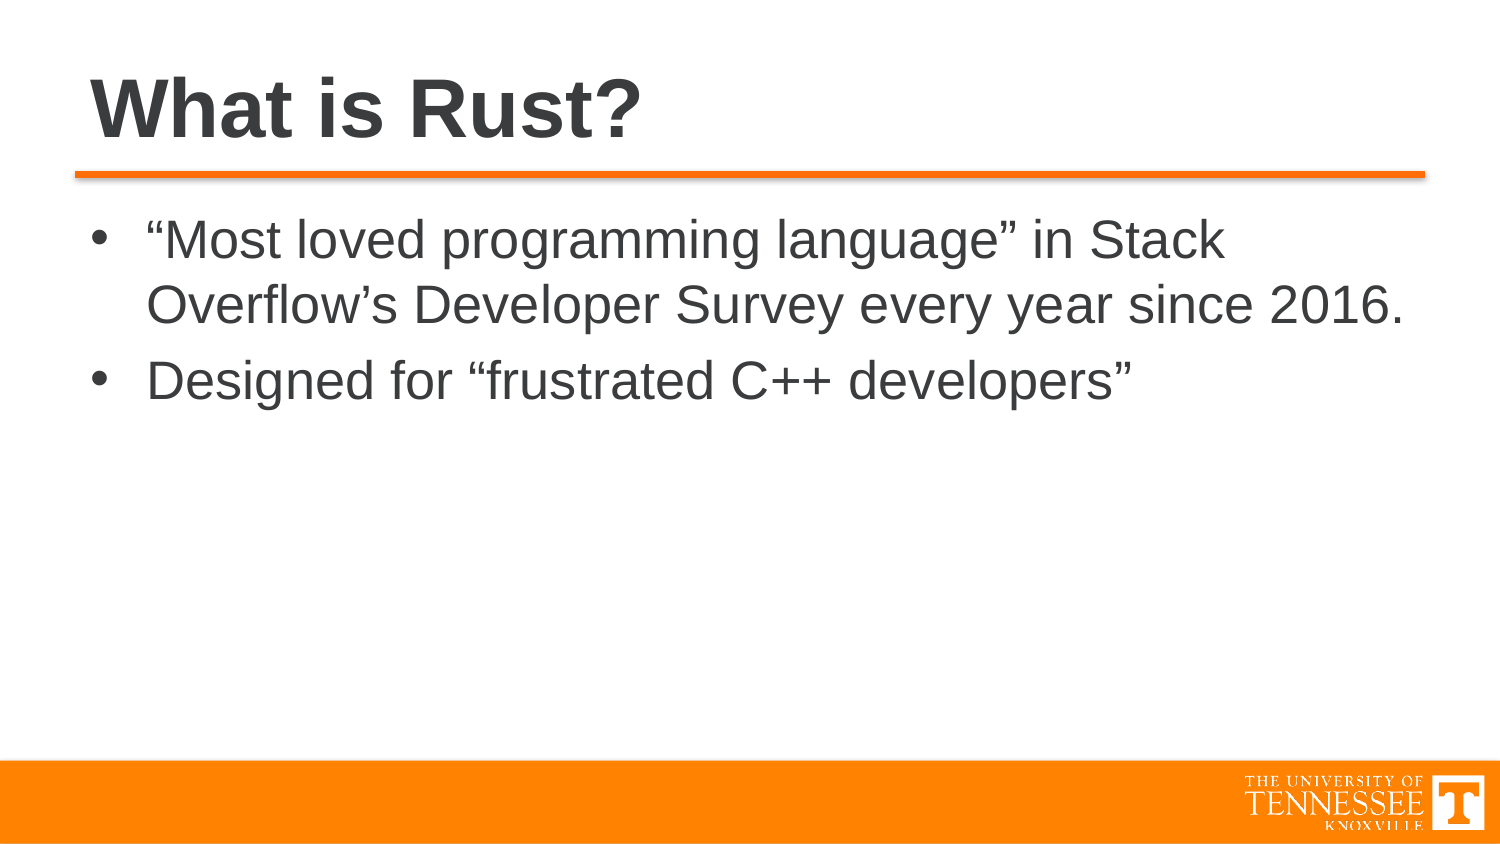

# What is Rust?
“Most loved programming language” in Stack Overflow’s Developer Survey every year since 2016.
Designed for “frustrated C++ developers”